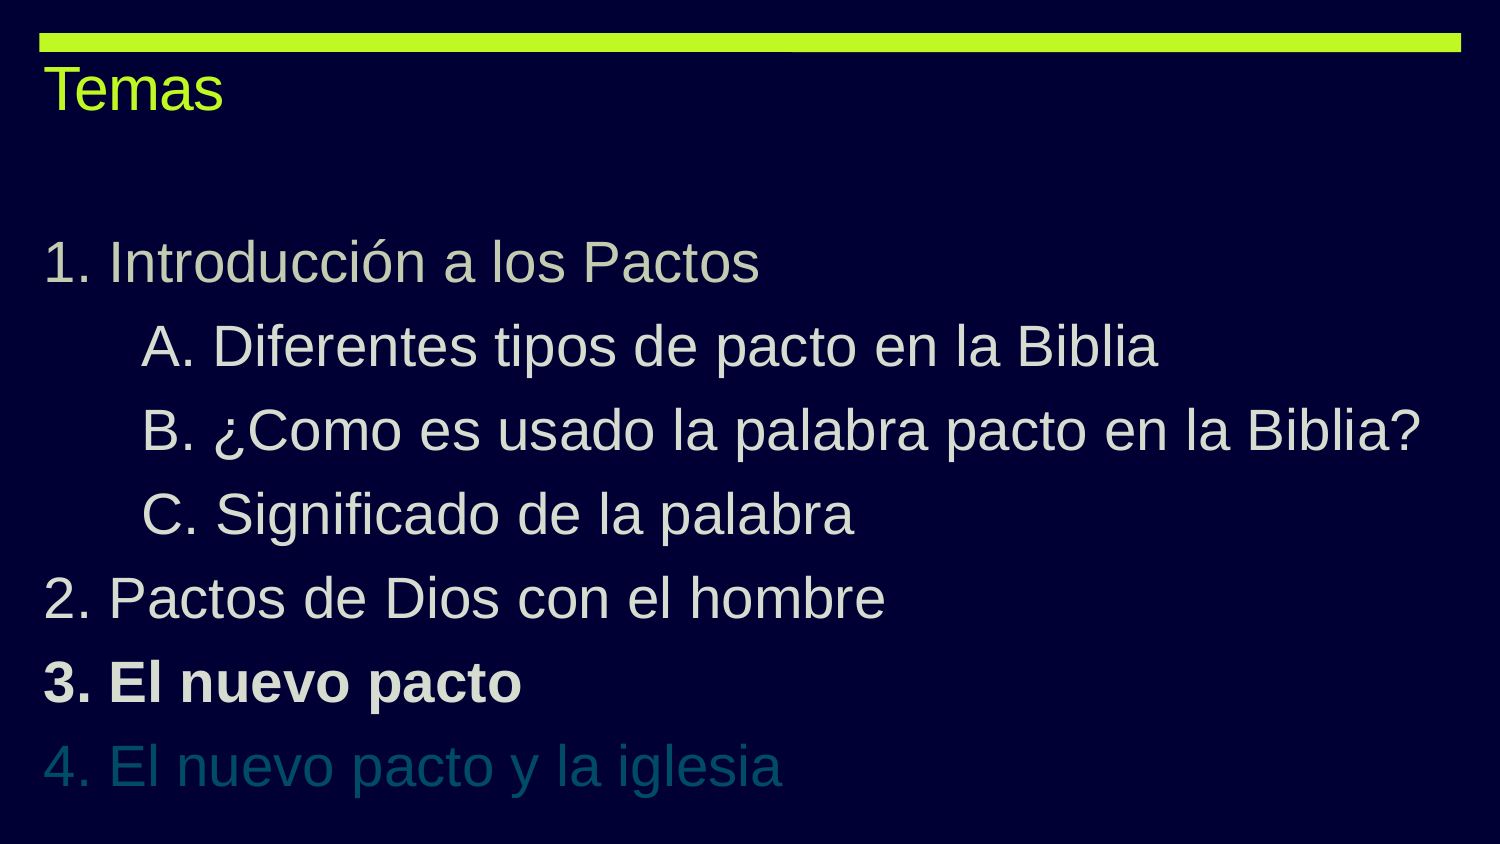

# Temas
1. Introducción a los Pactos
      A. Diferentes tipos de pacto en la Biblia
      B. ¿Como es usado la palabra pacto en la Biblia?
      C. Significado de la palabra
2. Pactos de Dios con el hombre
3. El nuevo pacto
4. El nuevo pacto y la iglesia